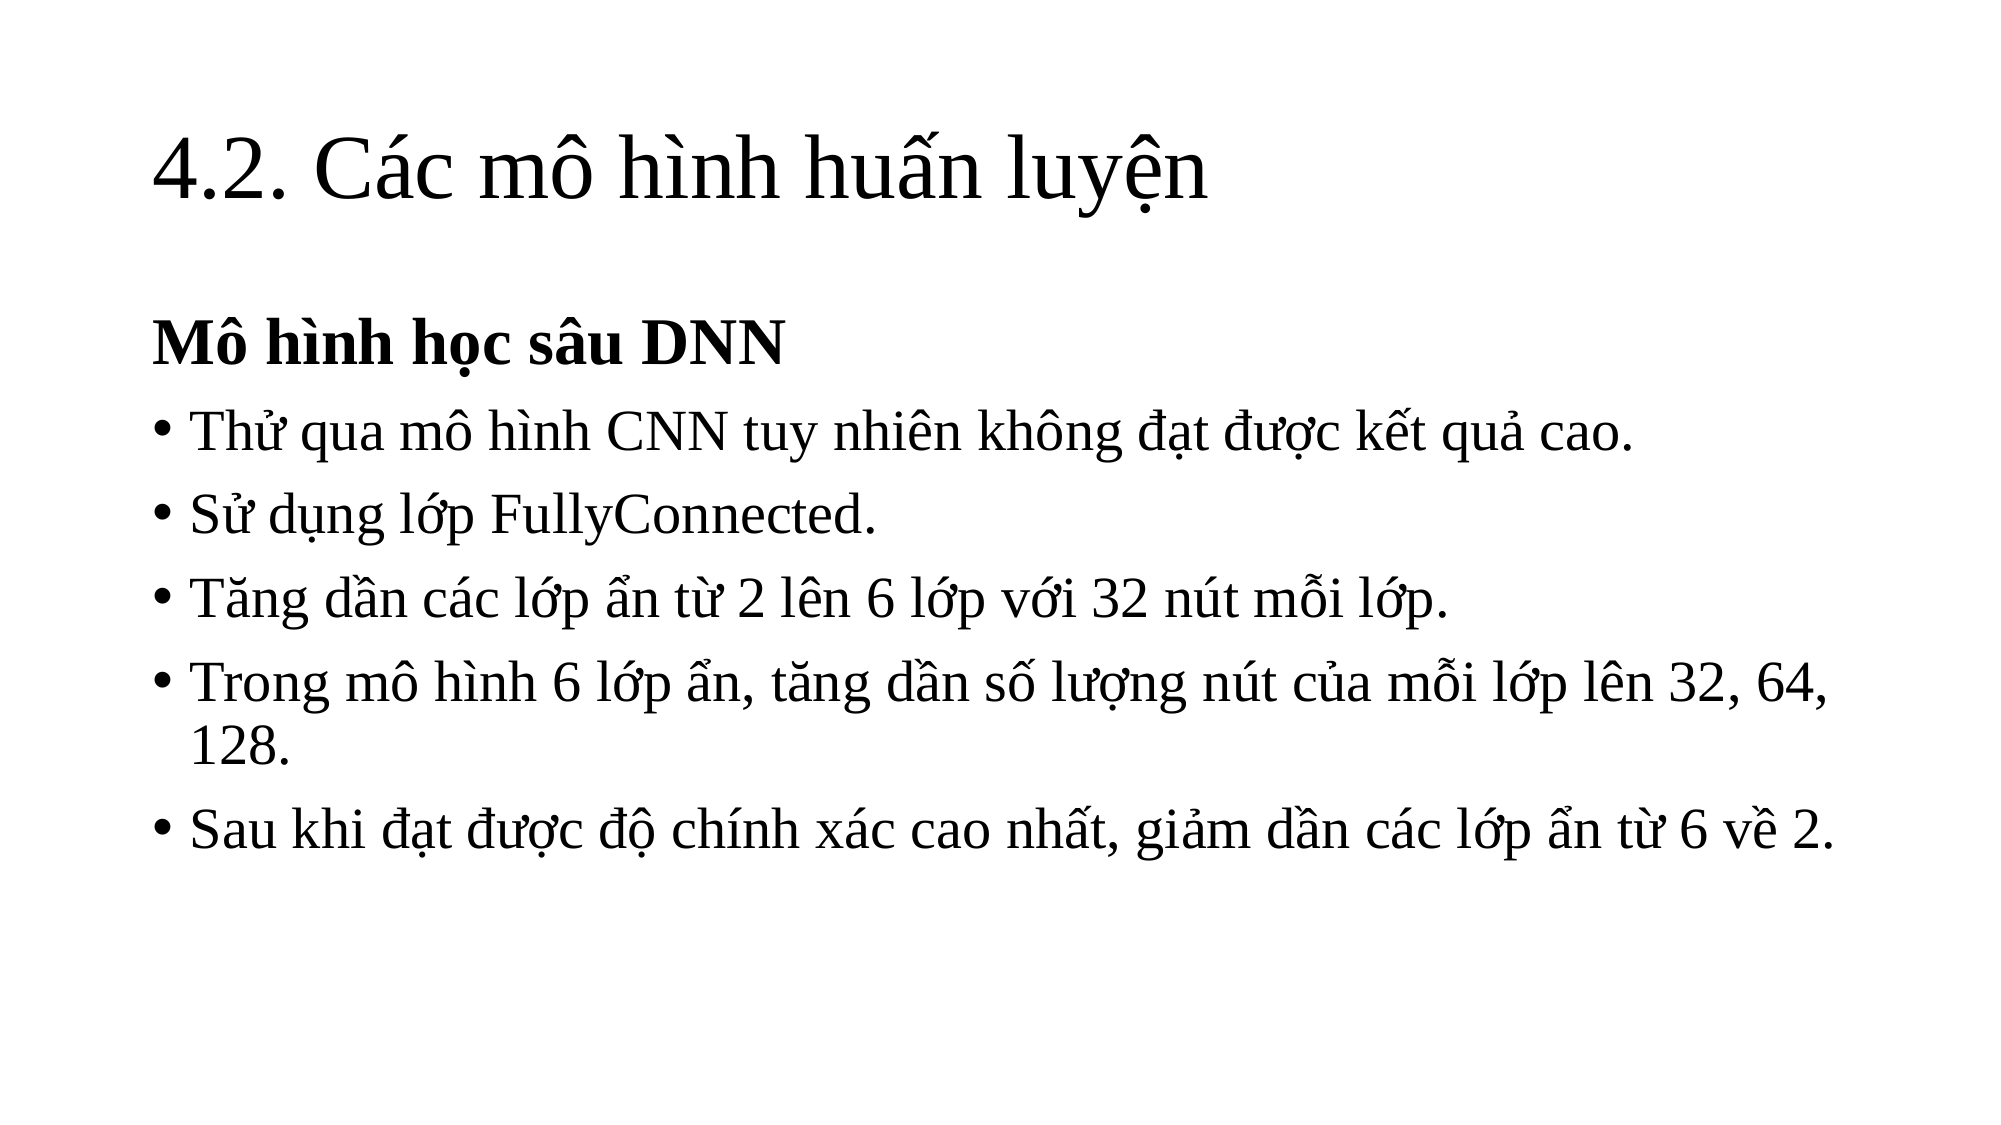

# 4.2. Các mô hình huấn luyện
Mô hình học sâu DNN
Thử qua mô hình CNN tuy nhiên không đạt được kết quả cao.
Sử dụng lớp FullyConnected.
Tăng dần các lớp ẩn từ 2 lên 6 lớp với 32 nút mỗi lớp.
Trong mô hình 6 lớp ẩn, tăng dần số lượng nút của mỗi lớp lên 32, 64, 128.
Sau khi đạt được độ chính xác cao nhất, giảm dần các lớp ẩn từ 6 về 2.